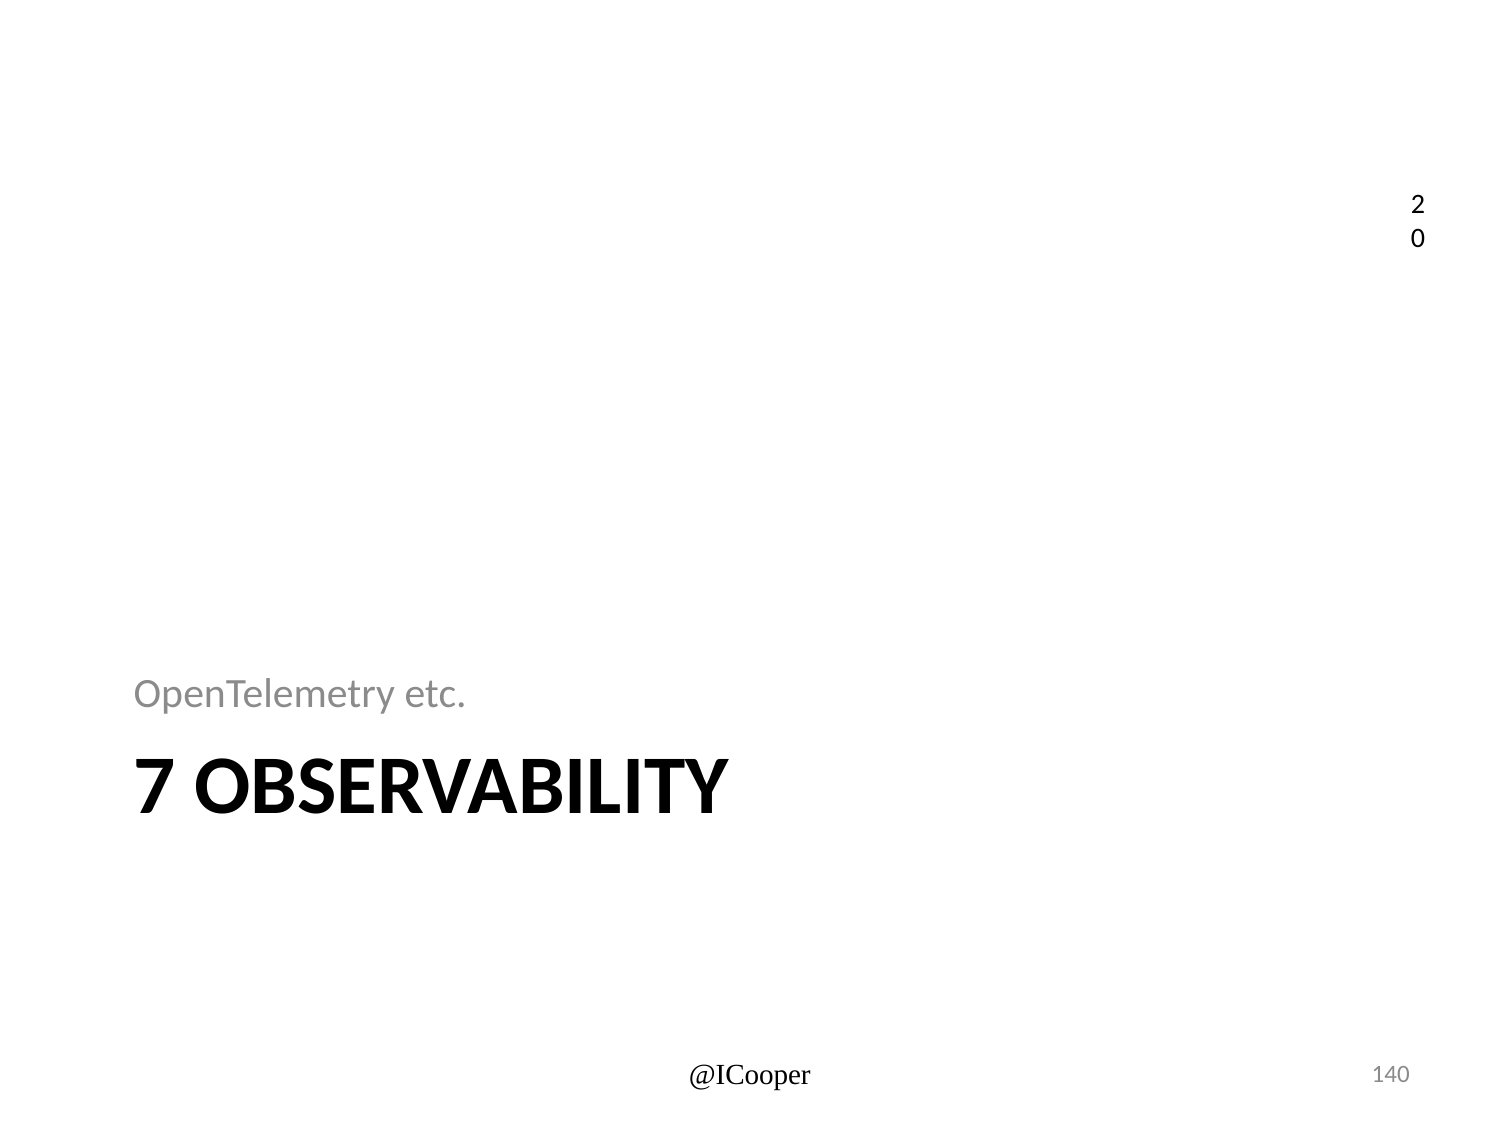

20
OpenTelemetry etc.
# 7 Observability
@ICooper
140